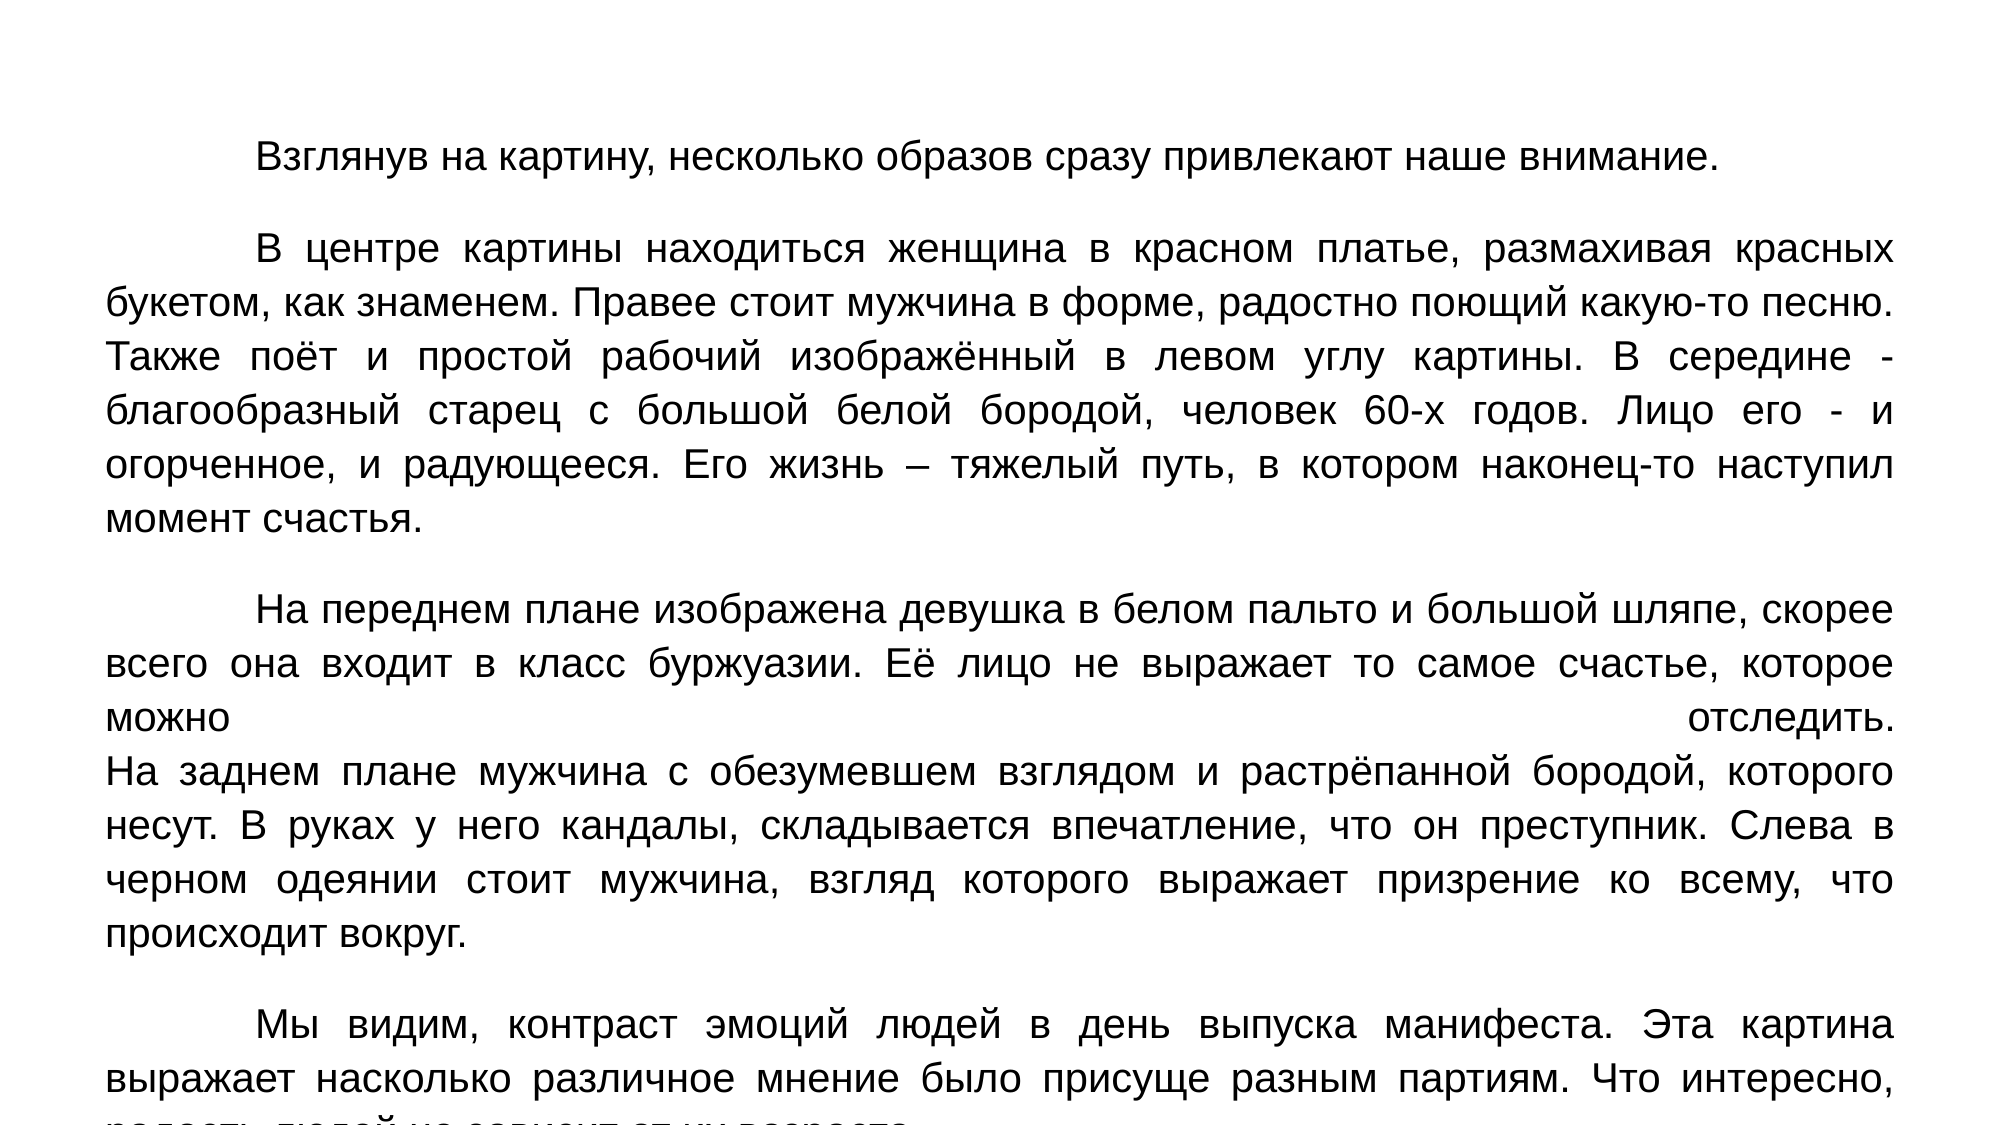

Взглянув на картину, несколько образов сразу привлекают наше внимание.
	В центре картины находиться женщина в красном платье, размахивая красных букетом, как знаменем. Правее стоит мужчина в форме, радостно поющий какую-то песню. Также поёт и простой рабочий изображённый в левом углу картины. В середине - благообразный старец с большой белой бородой, человек 60-х годов. Лицо его - и огорченное, и радующееся. Его жизнь – тяжелый путь, в котором наконец-то наступил момент счастья.
	На переднем плане изображена девушка в белом пальто и большой шляпе, скорее всего она входит в класс буржуазии. Её лицо не выражает то самое счастье, которое можно отследить.
На заднем плане мужчина с обезумевшем взглядом и растрёпанной бородой, которого несут. В руках у него кандалы, складывается впечатление, что он преступник. Слева в черном одеянии стоит мужчина, взгляд которого выражает призрение ко всему, что происходит вокруг.
	Мы видим, контраст эмоций людей в день выпуска манифеста. Эта картина выражает насколько различное мнение было присуще разным партиям. Что интересно, радость людей не зависит от их возраста.